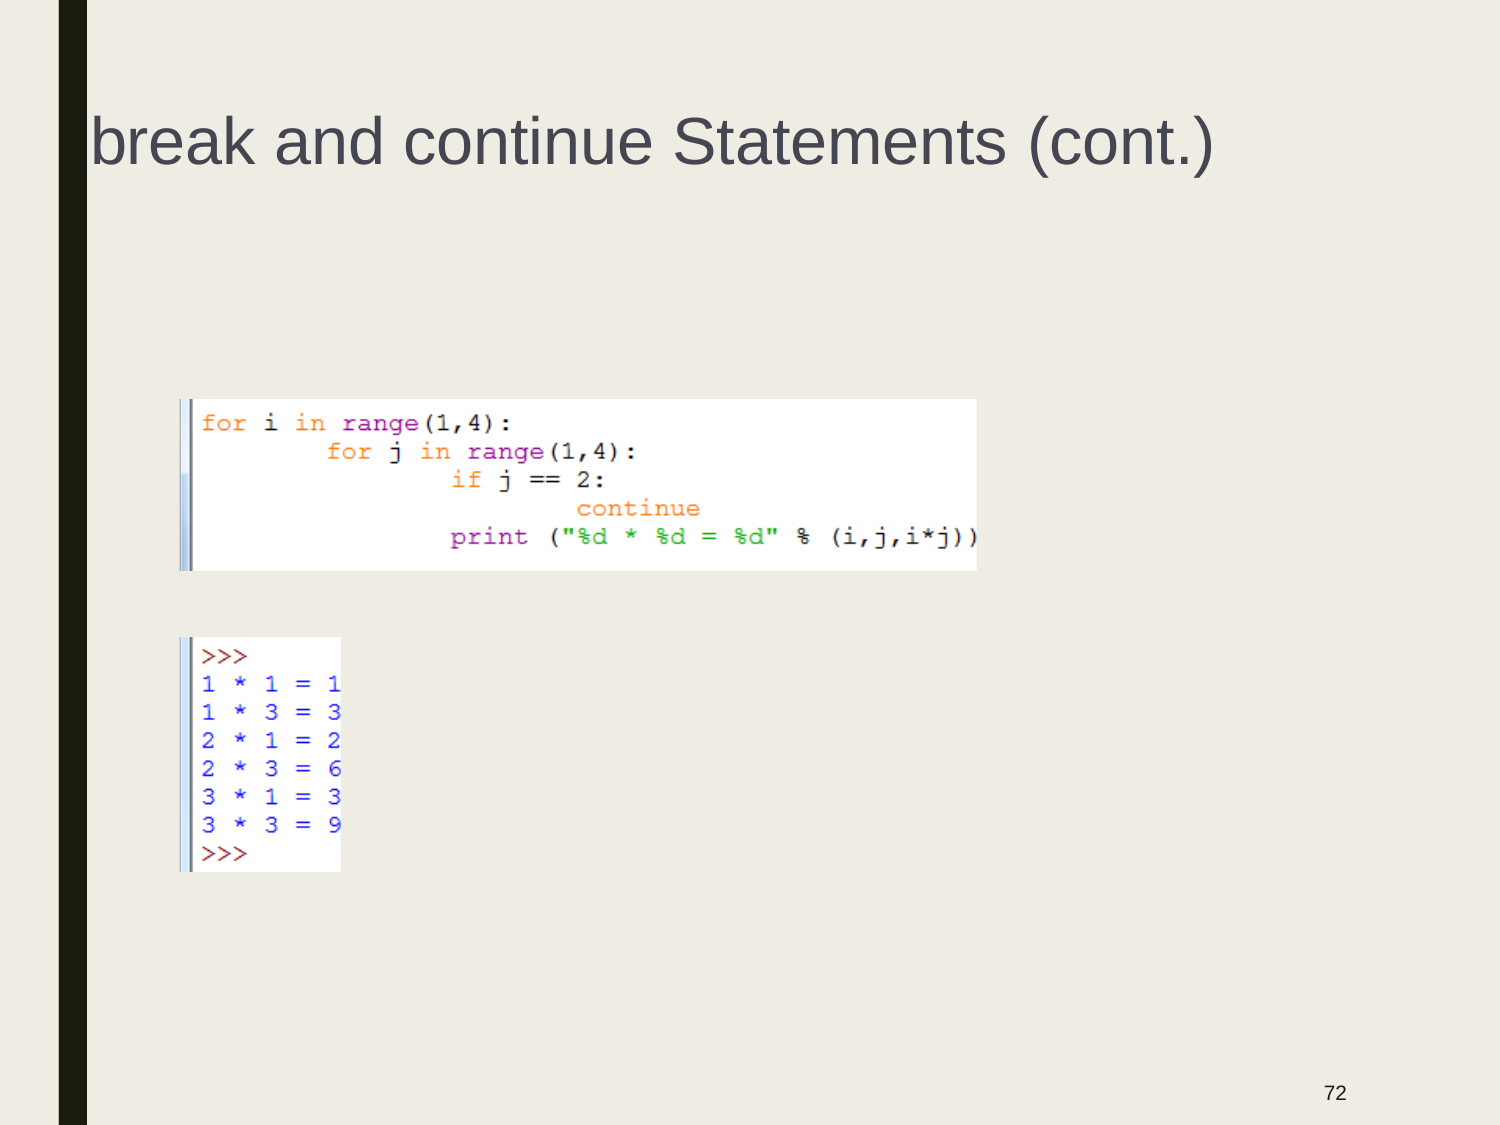

# break and continue Statements (cont.)

72